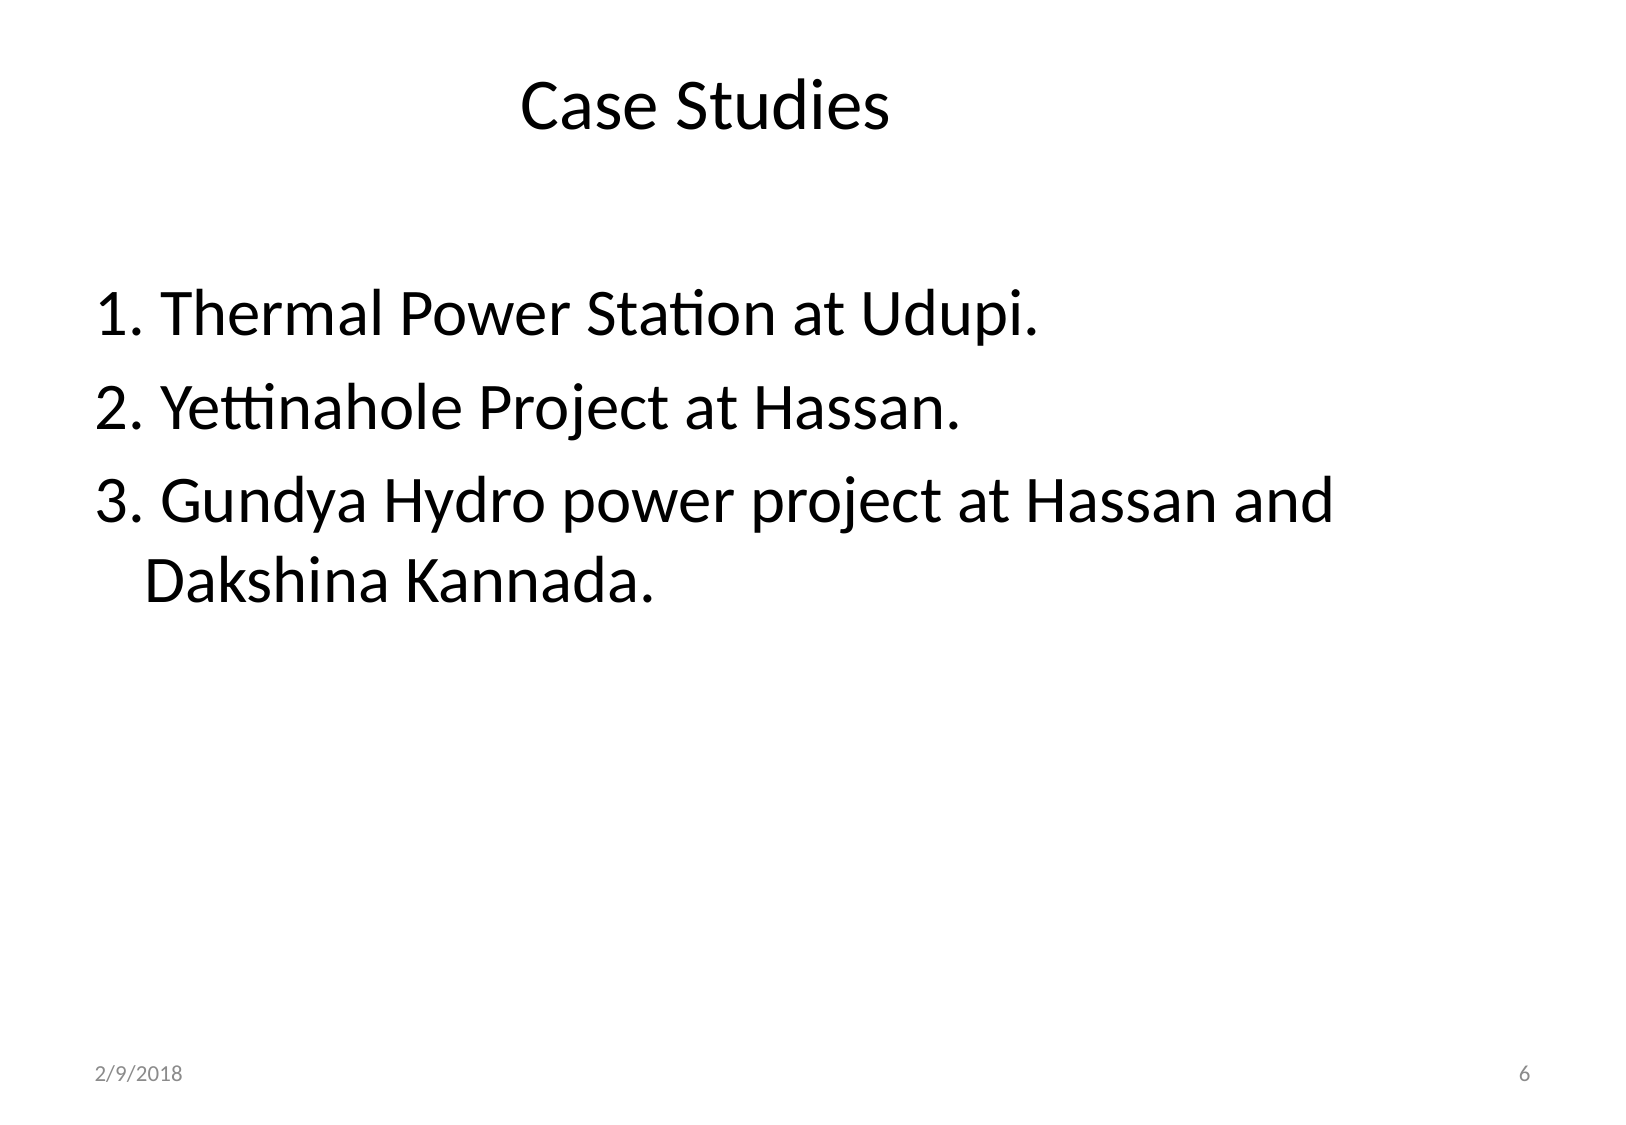

Case Studies
1. Thermal Power Station at Udupi.
2. Yettinahole Project at Hassan.
3. Gundya Hydro power project at Hassan and Dakshina Kannada.

2/9/2018
6